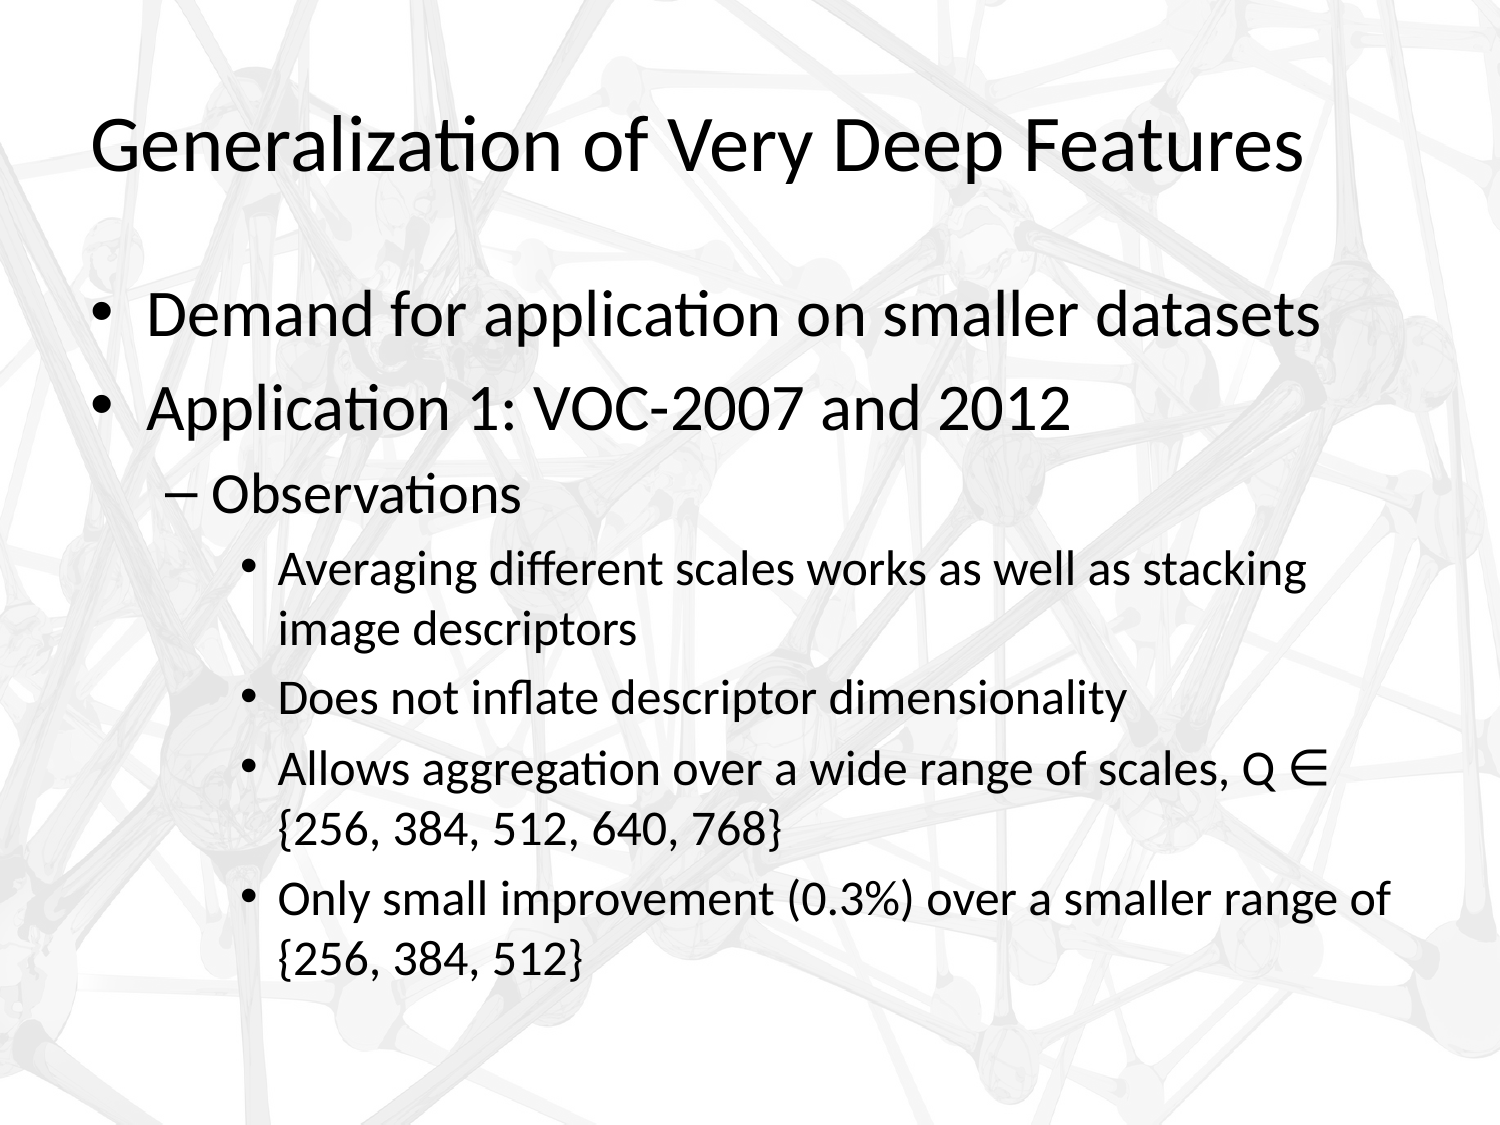

# Generalization of Very Deep Features
Demand for application on smaller datasets
Application 1: VOC-2007 and 2012
Observations
Averaging different scales works as well as stacking image descriptors
Does not inflate descriptor dimensionality
Allows aggregation over a wide range of scales, Q ∈ {256, 384, 512, 640, 768}
Only small improvement (0.3%) over a smaller range of {256, 384, 512}